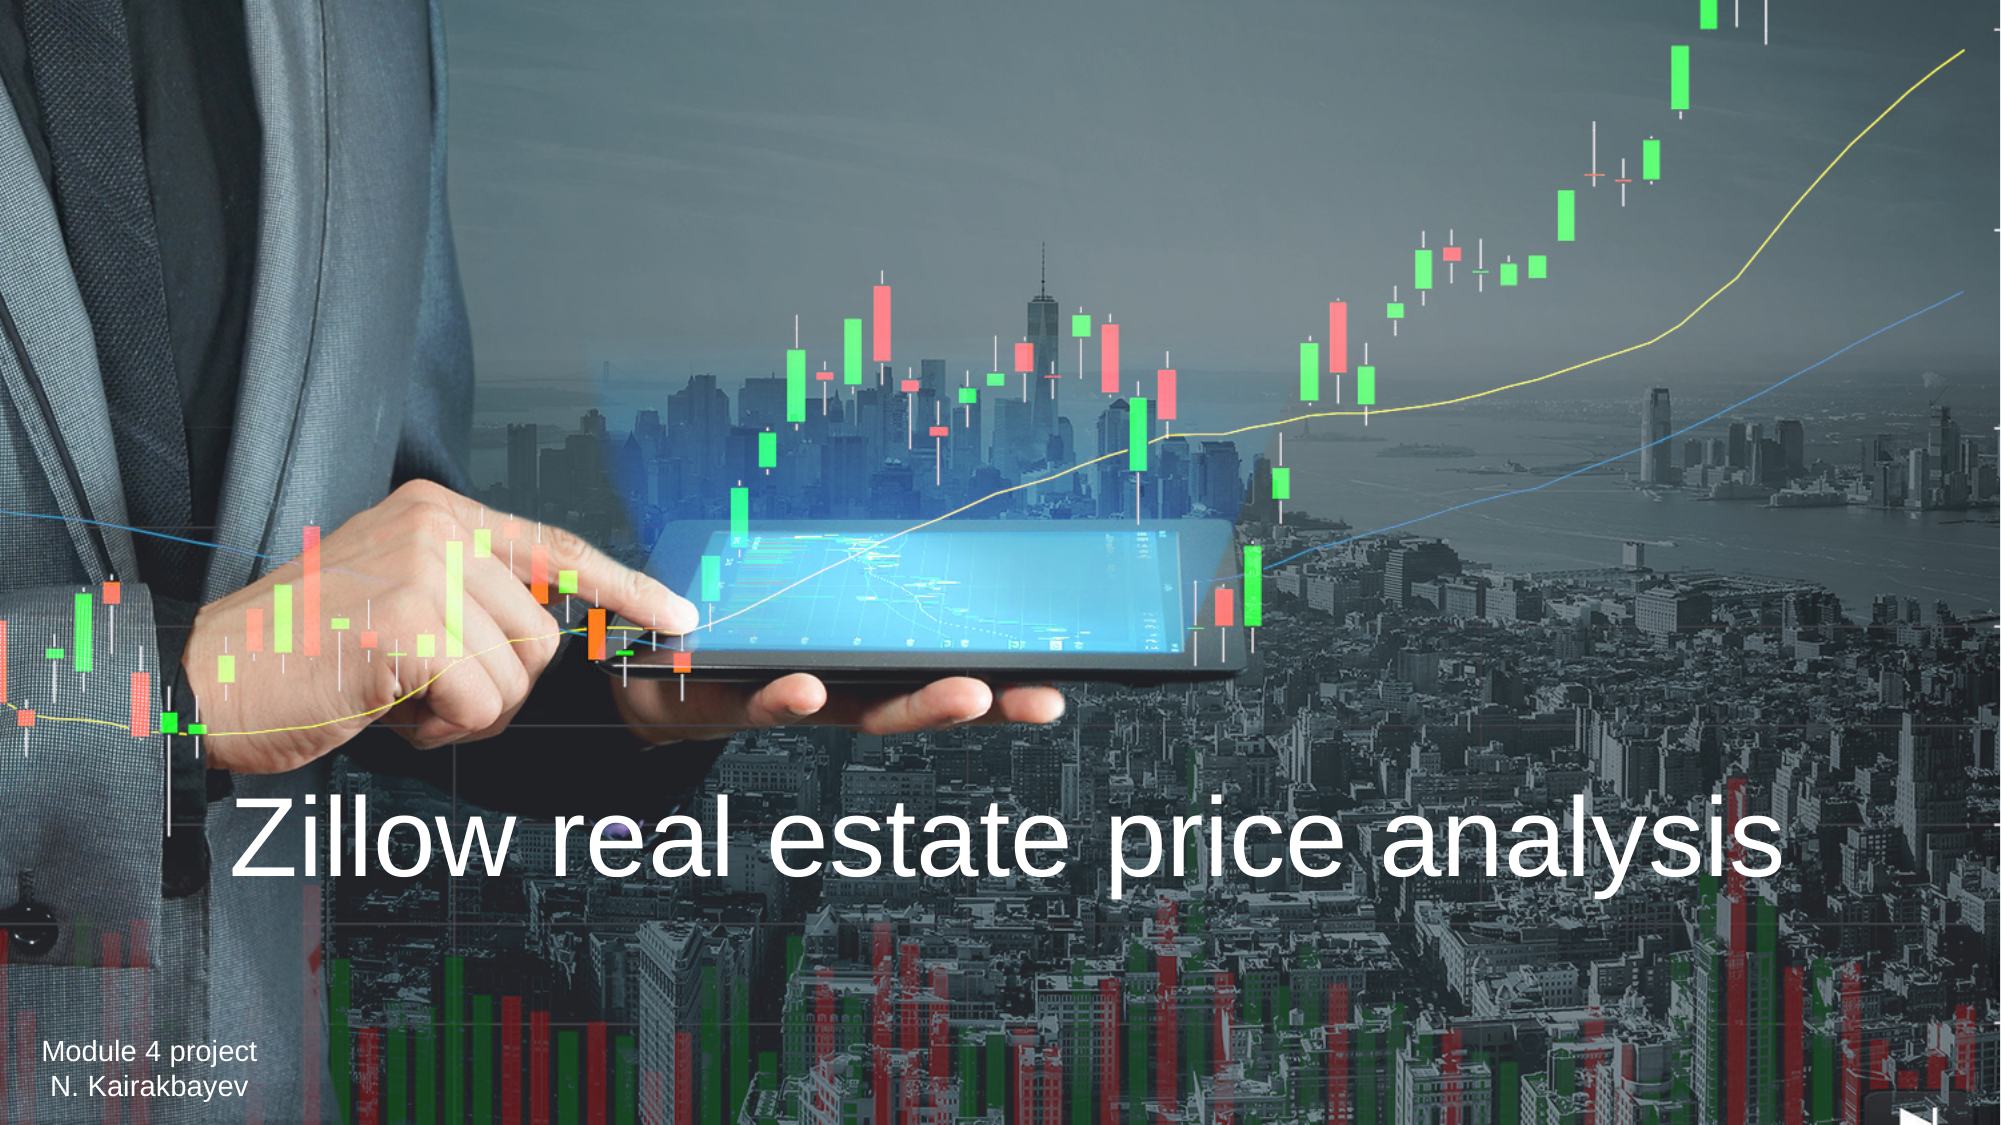

Zillow real estate price analysis
Module 4 project
N. Kairakbayev